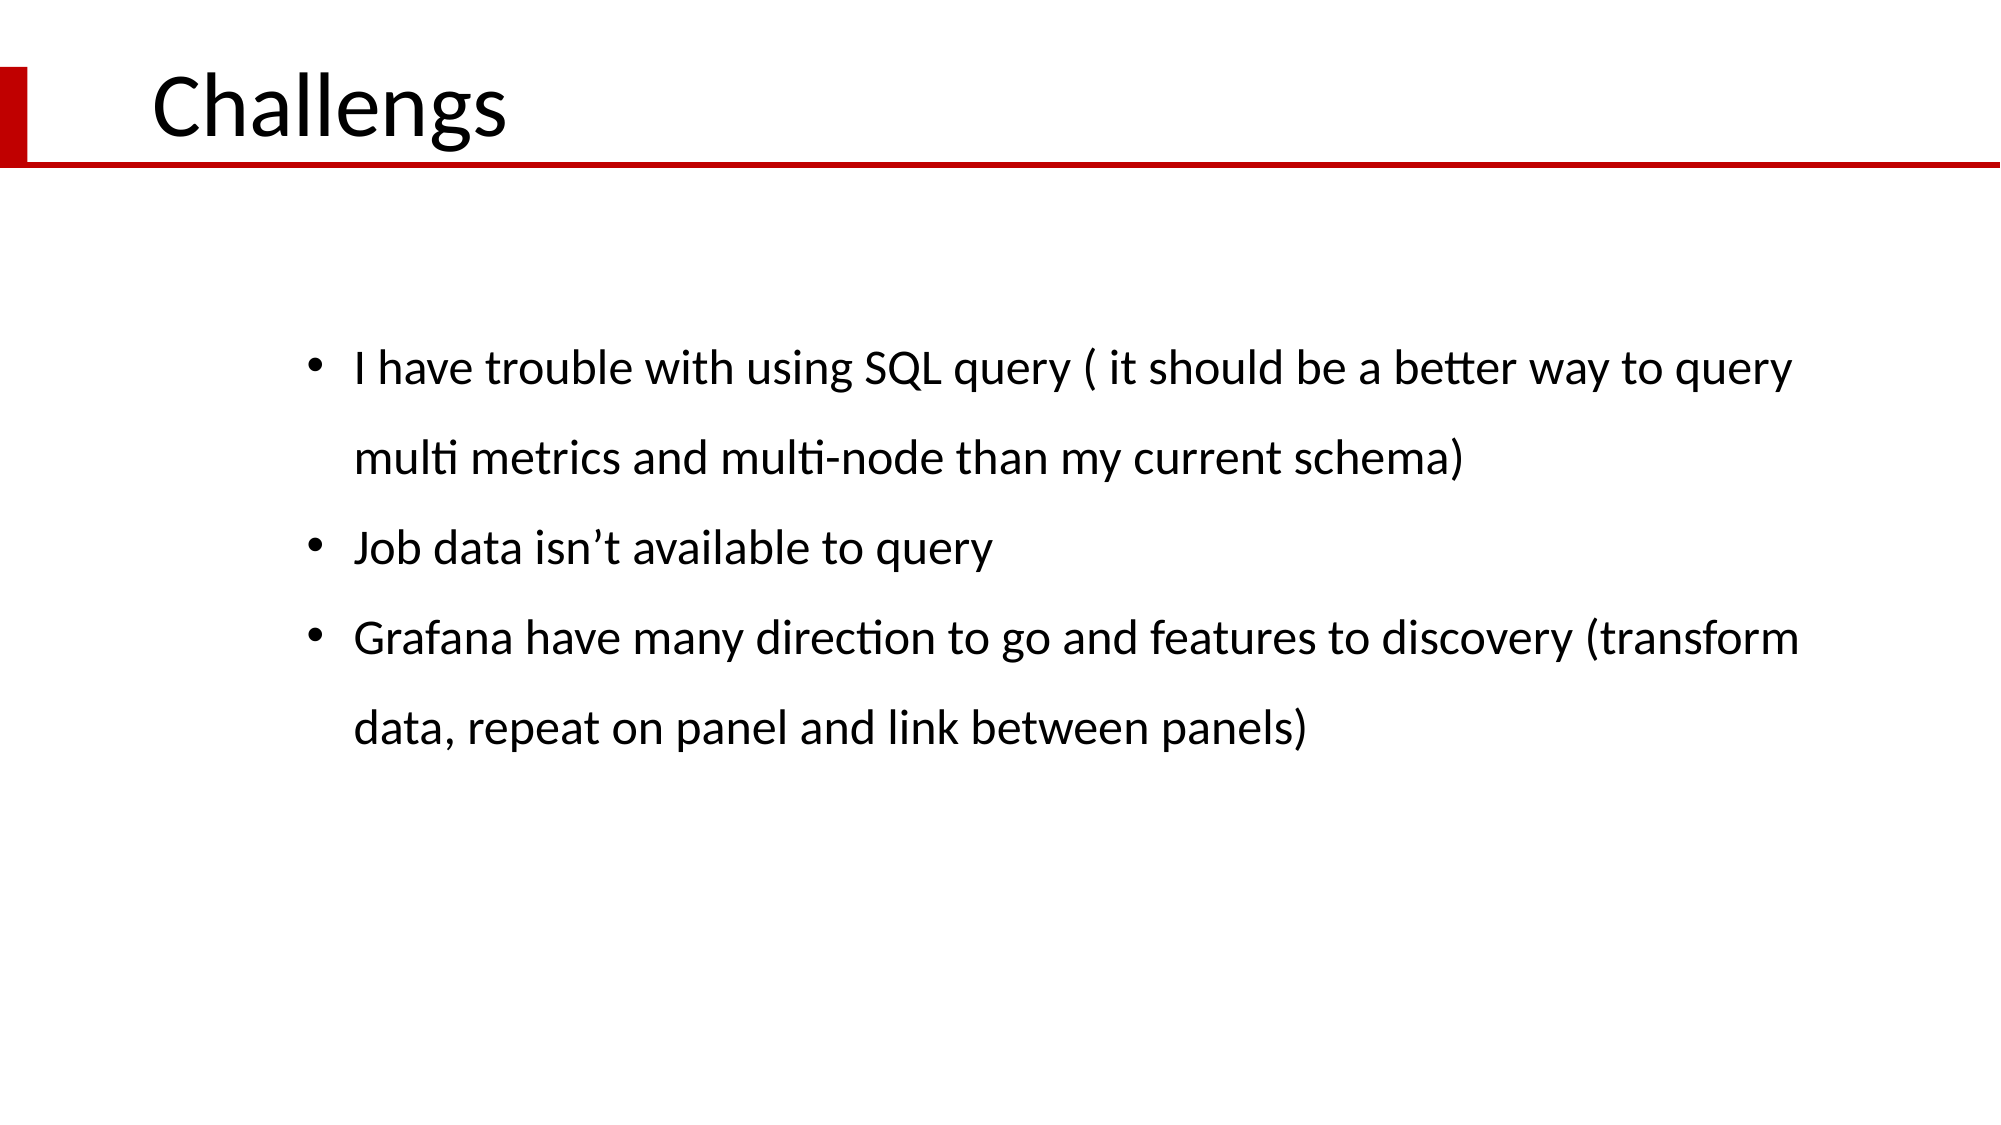

# Challengs

I have trouble with using SQL query ( it should be a better way to query multi metrics and multi-node than my current schema)
Job data isn’t available to query
Grafana have many direction to go and features to discovery (transform data, repeat on panel and link between panels)